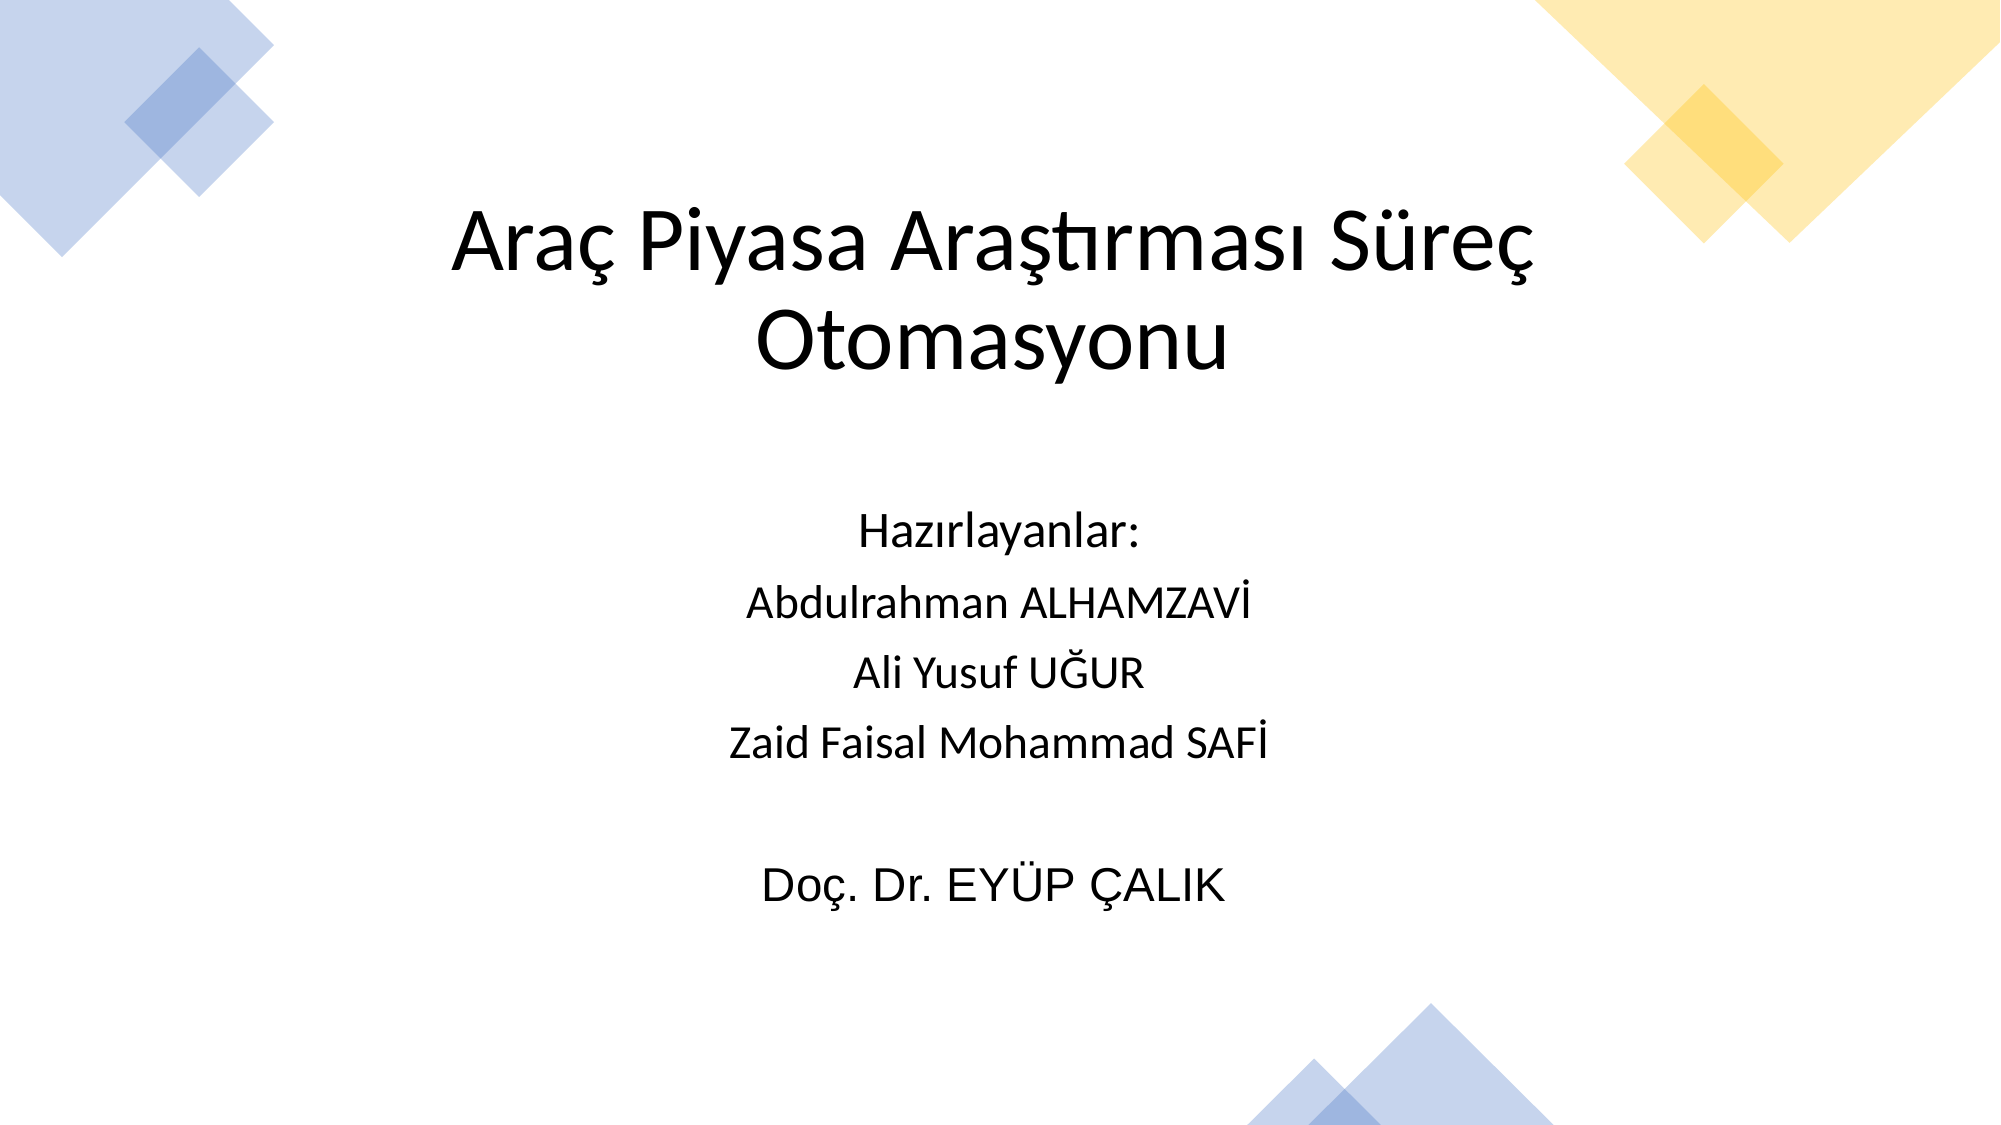

Araç Piyasa Araştırması Süreç Otomasyonu

Hazırlayanlar:
Abdulrahman ALHAMZAVİ
Ali Yusuf UĞUR
Zaid Faisal Mohammad SAFİ

Doç. Dr. EYÜP ÇALIK